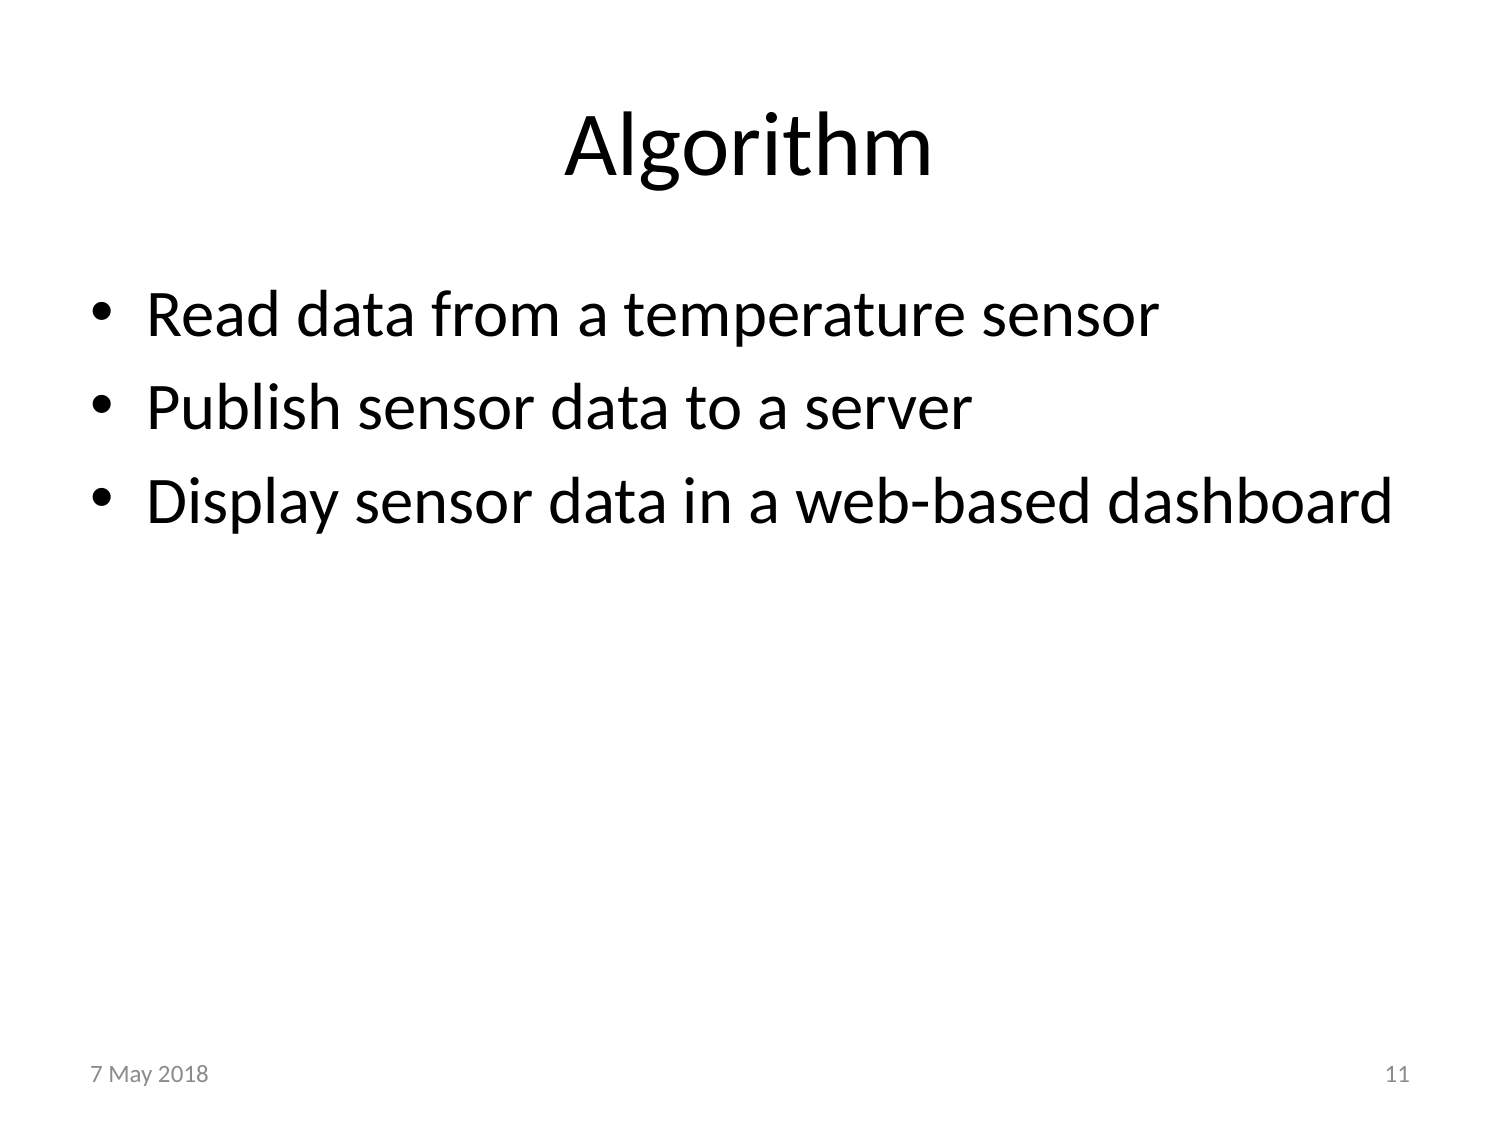

# Algorithm
Read data from a temperature sensor
Publish sensor data to a server
Display sensor data in a web-based dashboard
7 May 2018
11